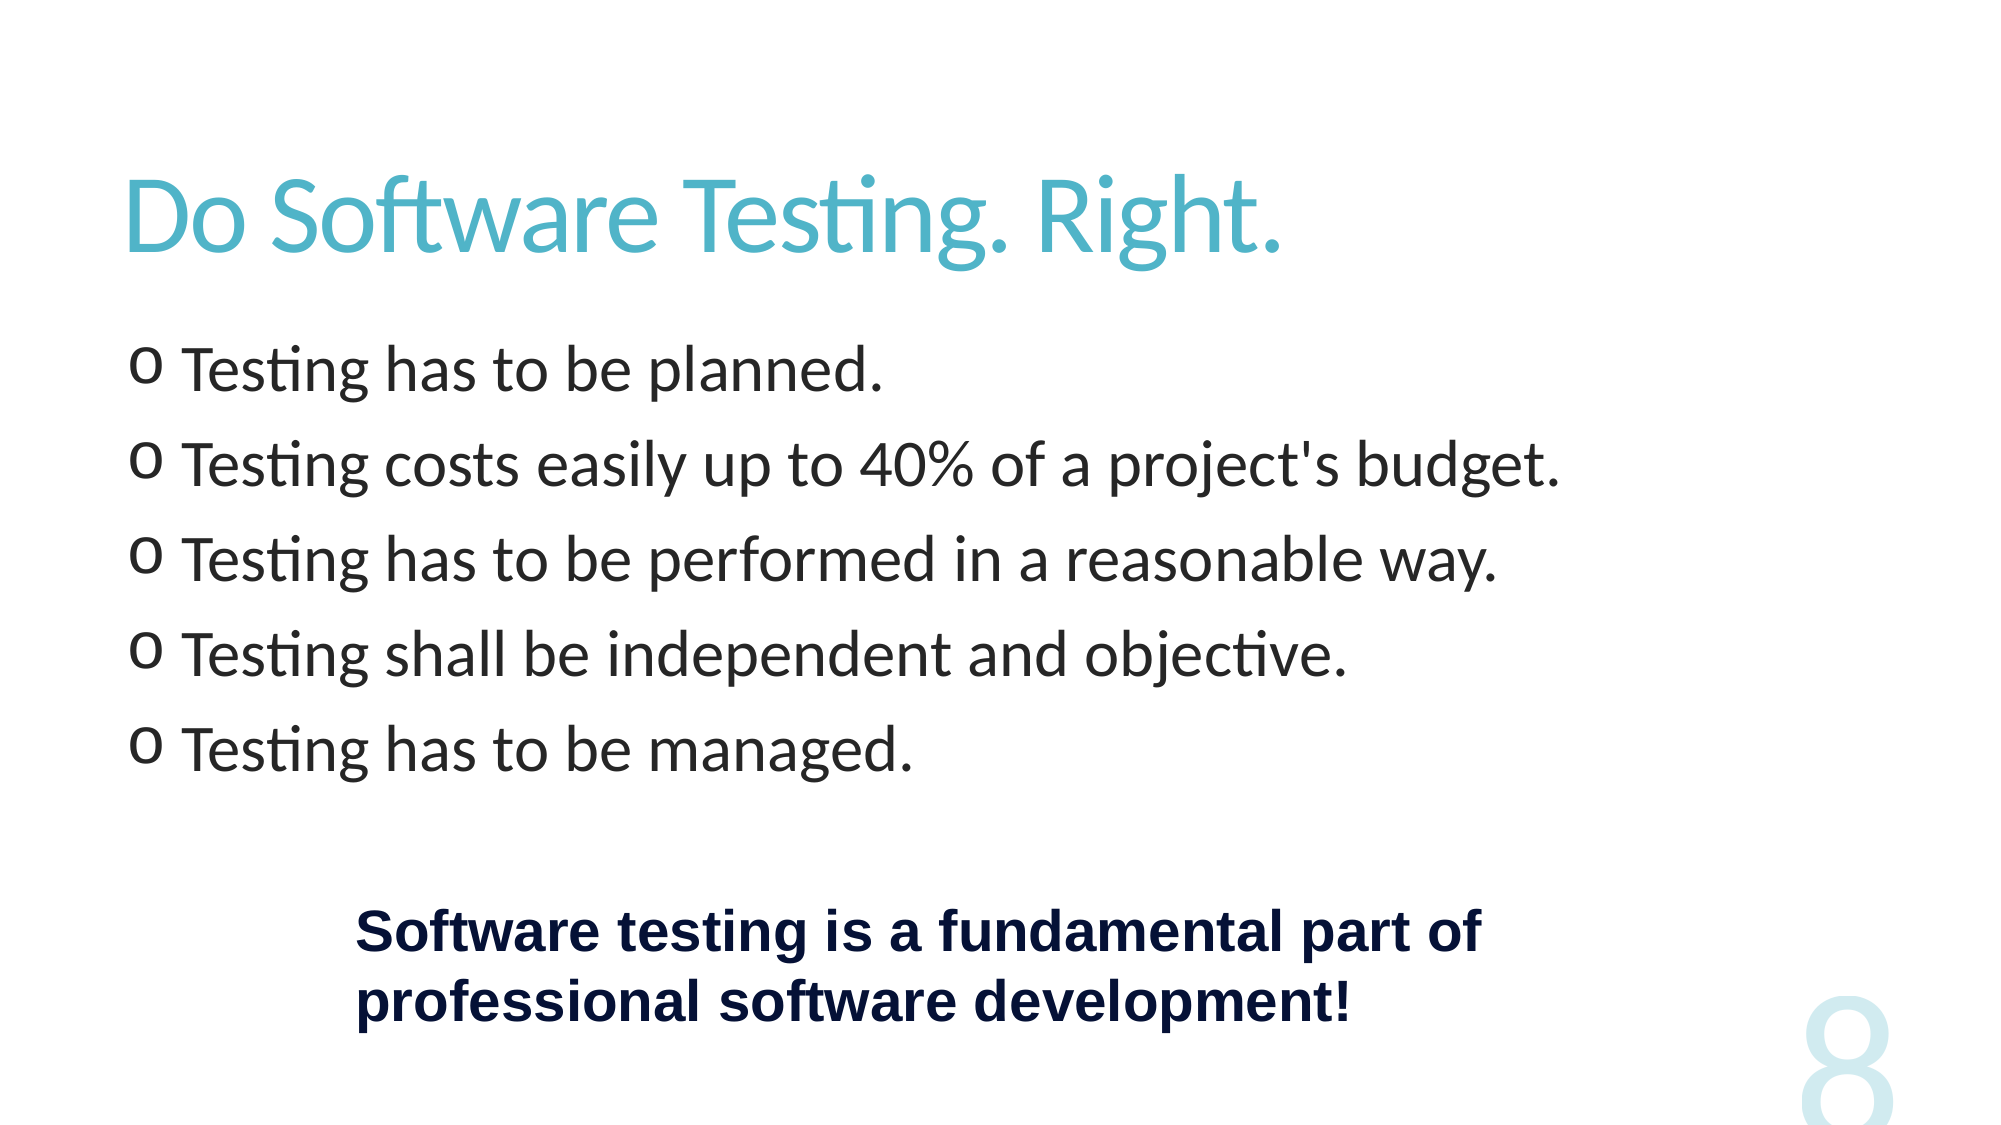

# Do Software Testing. Right.
 Testing has to be planned.
 Testing costs easily up to 40% of a project's budget.
 Testing has to be performed in a reasonable way.
 Testing shall be independent and objective.
 Testing has to be managed.
Software testing is a fundamental part of professional software development!
8